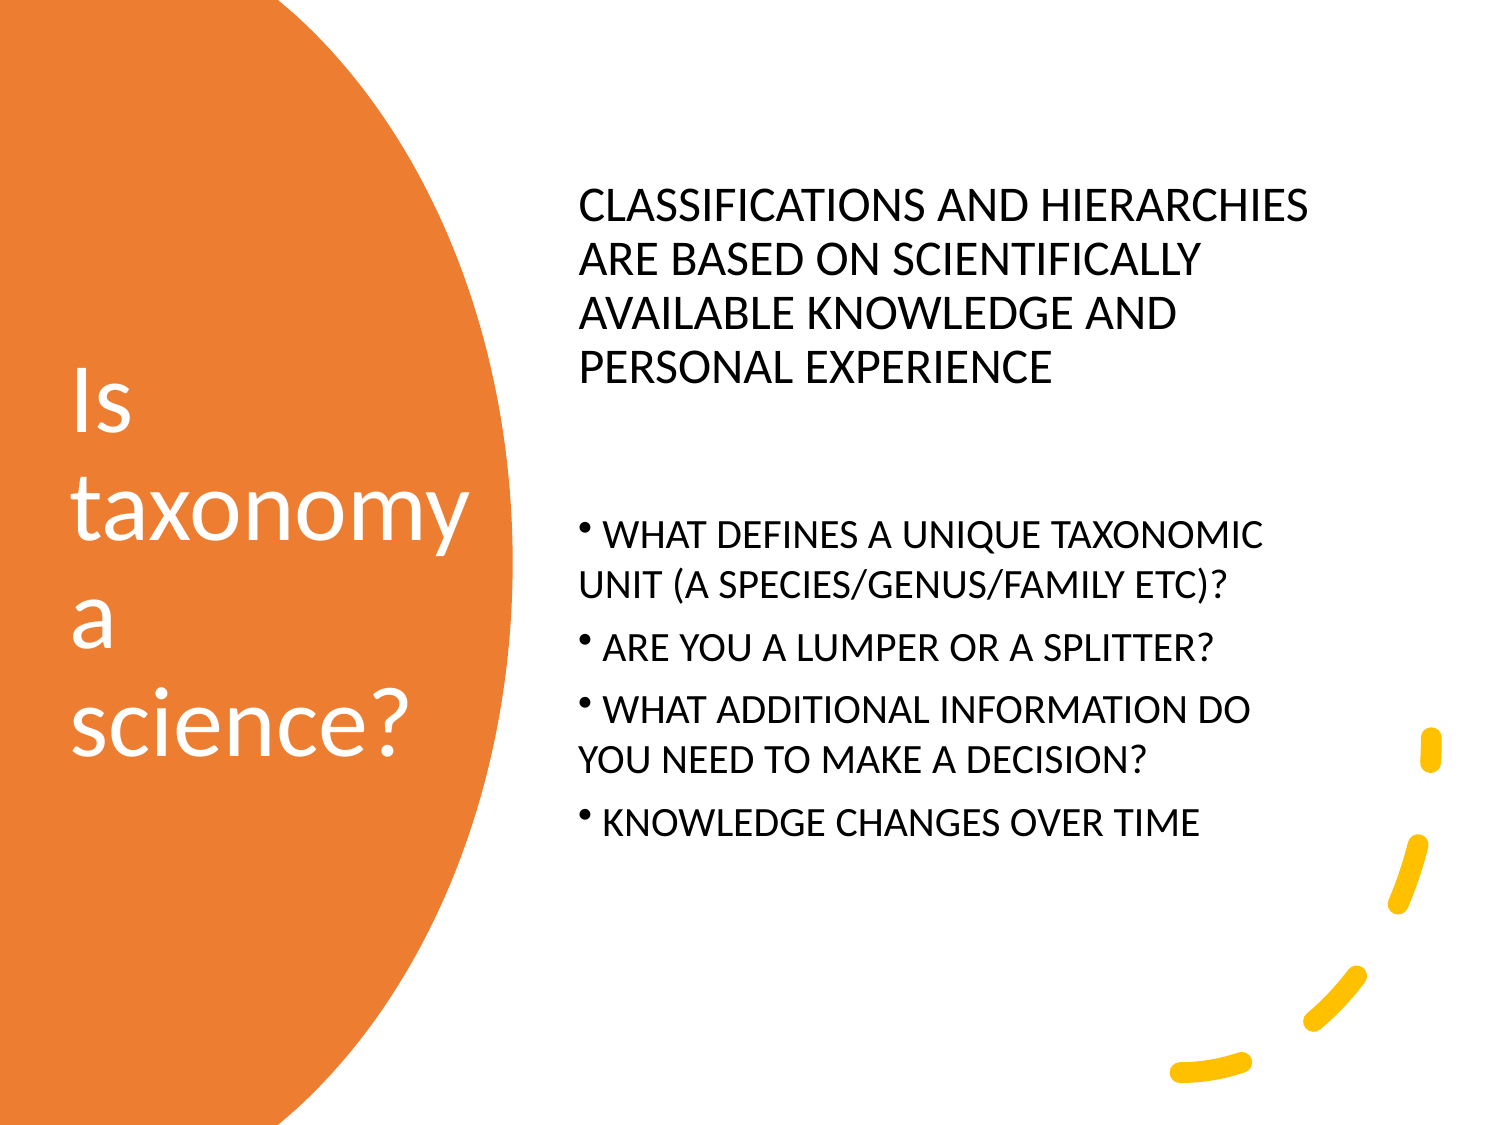

Classifications and hierarchies are based on scientifically available knowledge and personal experience
Is taxonomy a science?

 What defines a unique taxonomic unit (a species/genus/family etc)?
 Are you a lumper or a splitter?
 What additional information do you need to make a decision?
 Knowledge changes over time